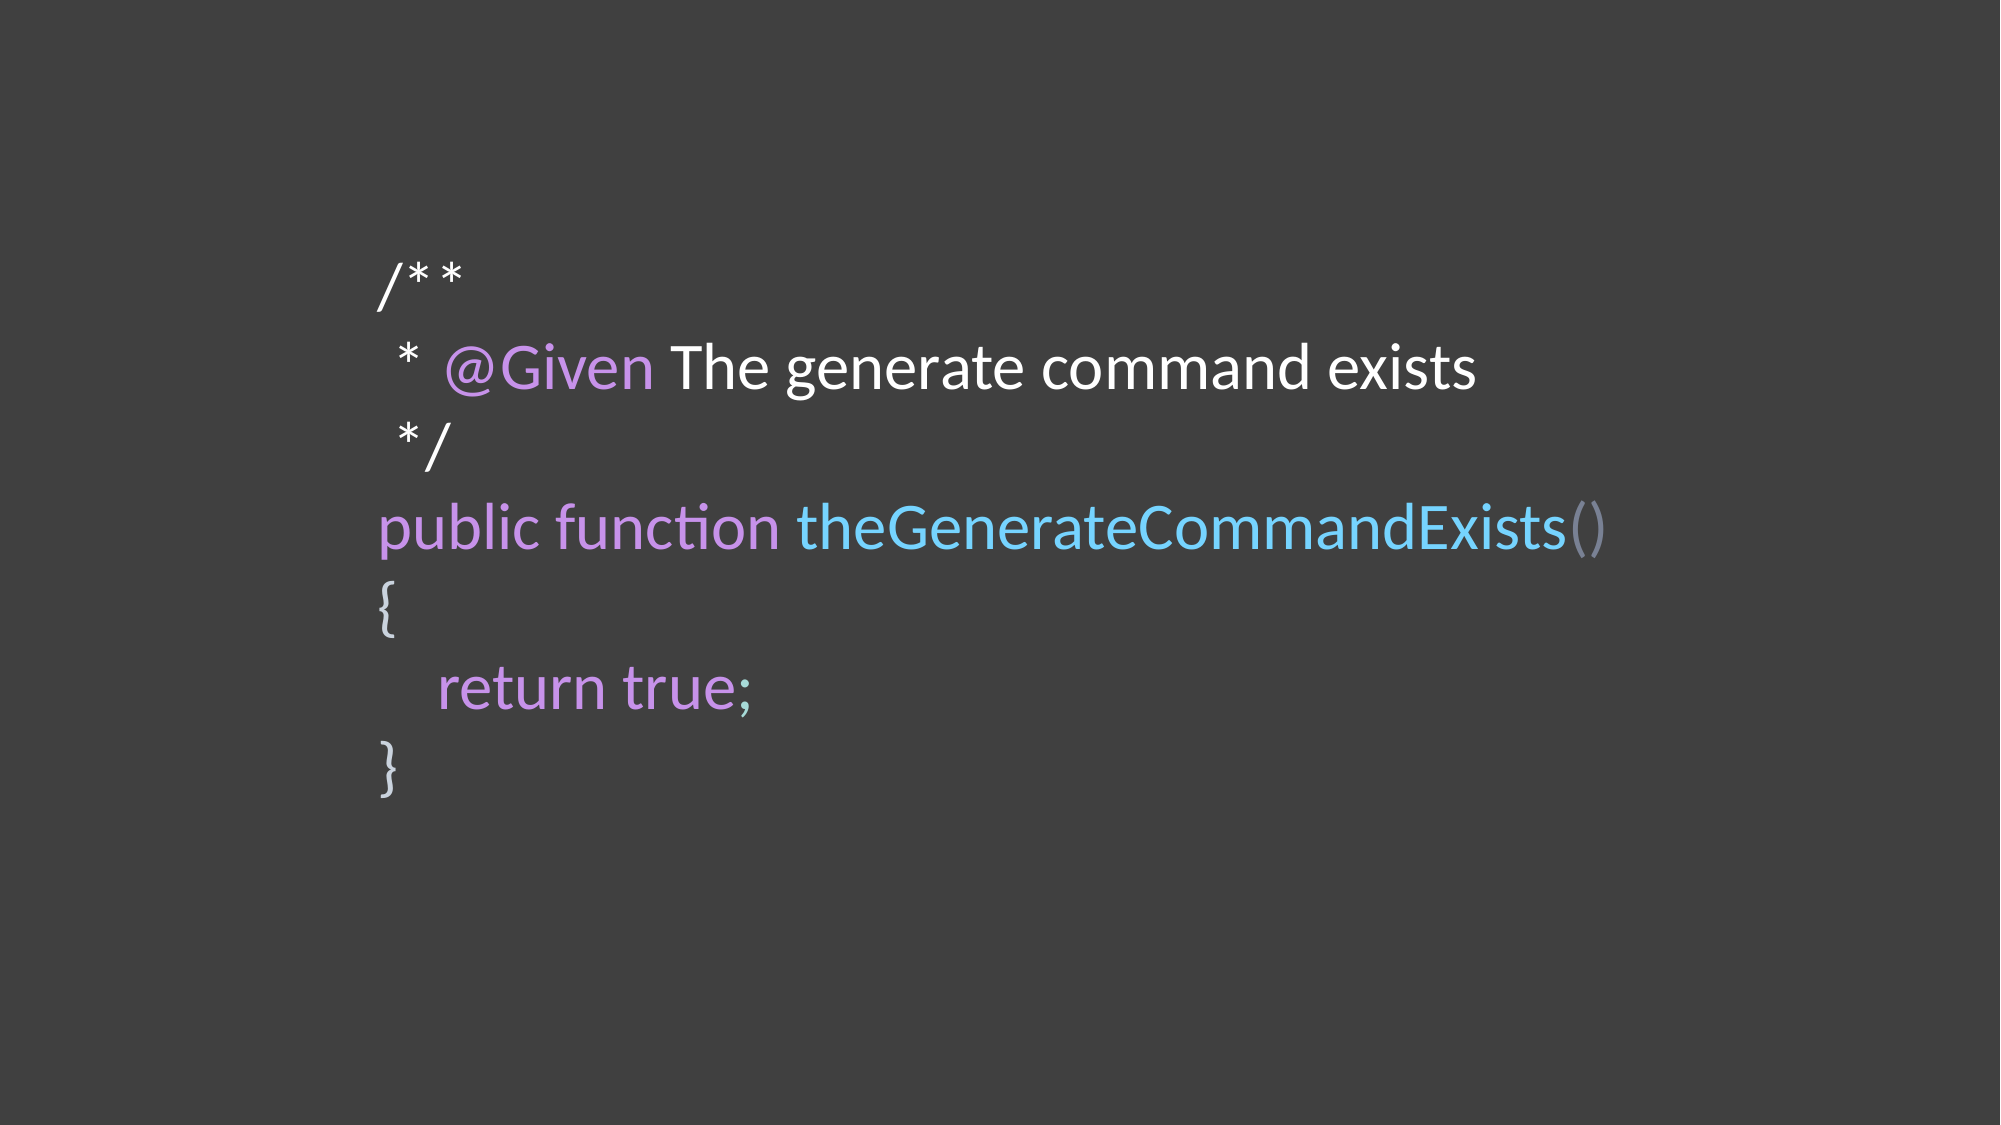

/**
 * @Given The generate command exists
 */
public function theGenerateCommandExists()
{
    return true;
}